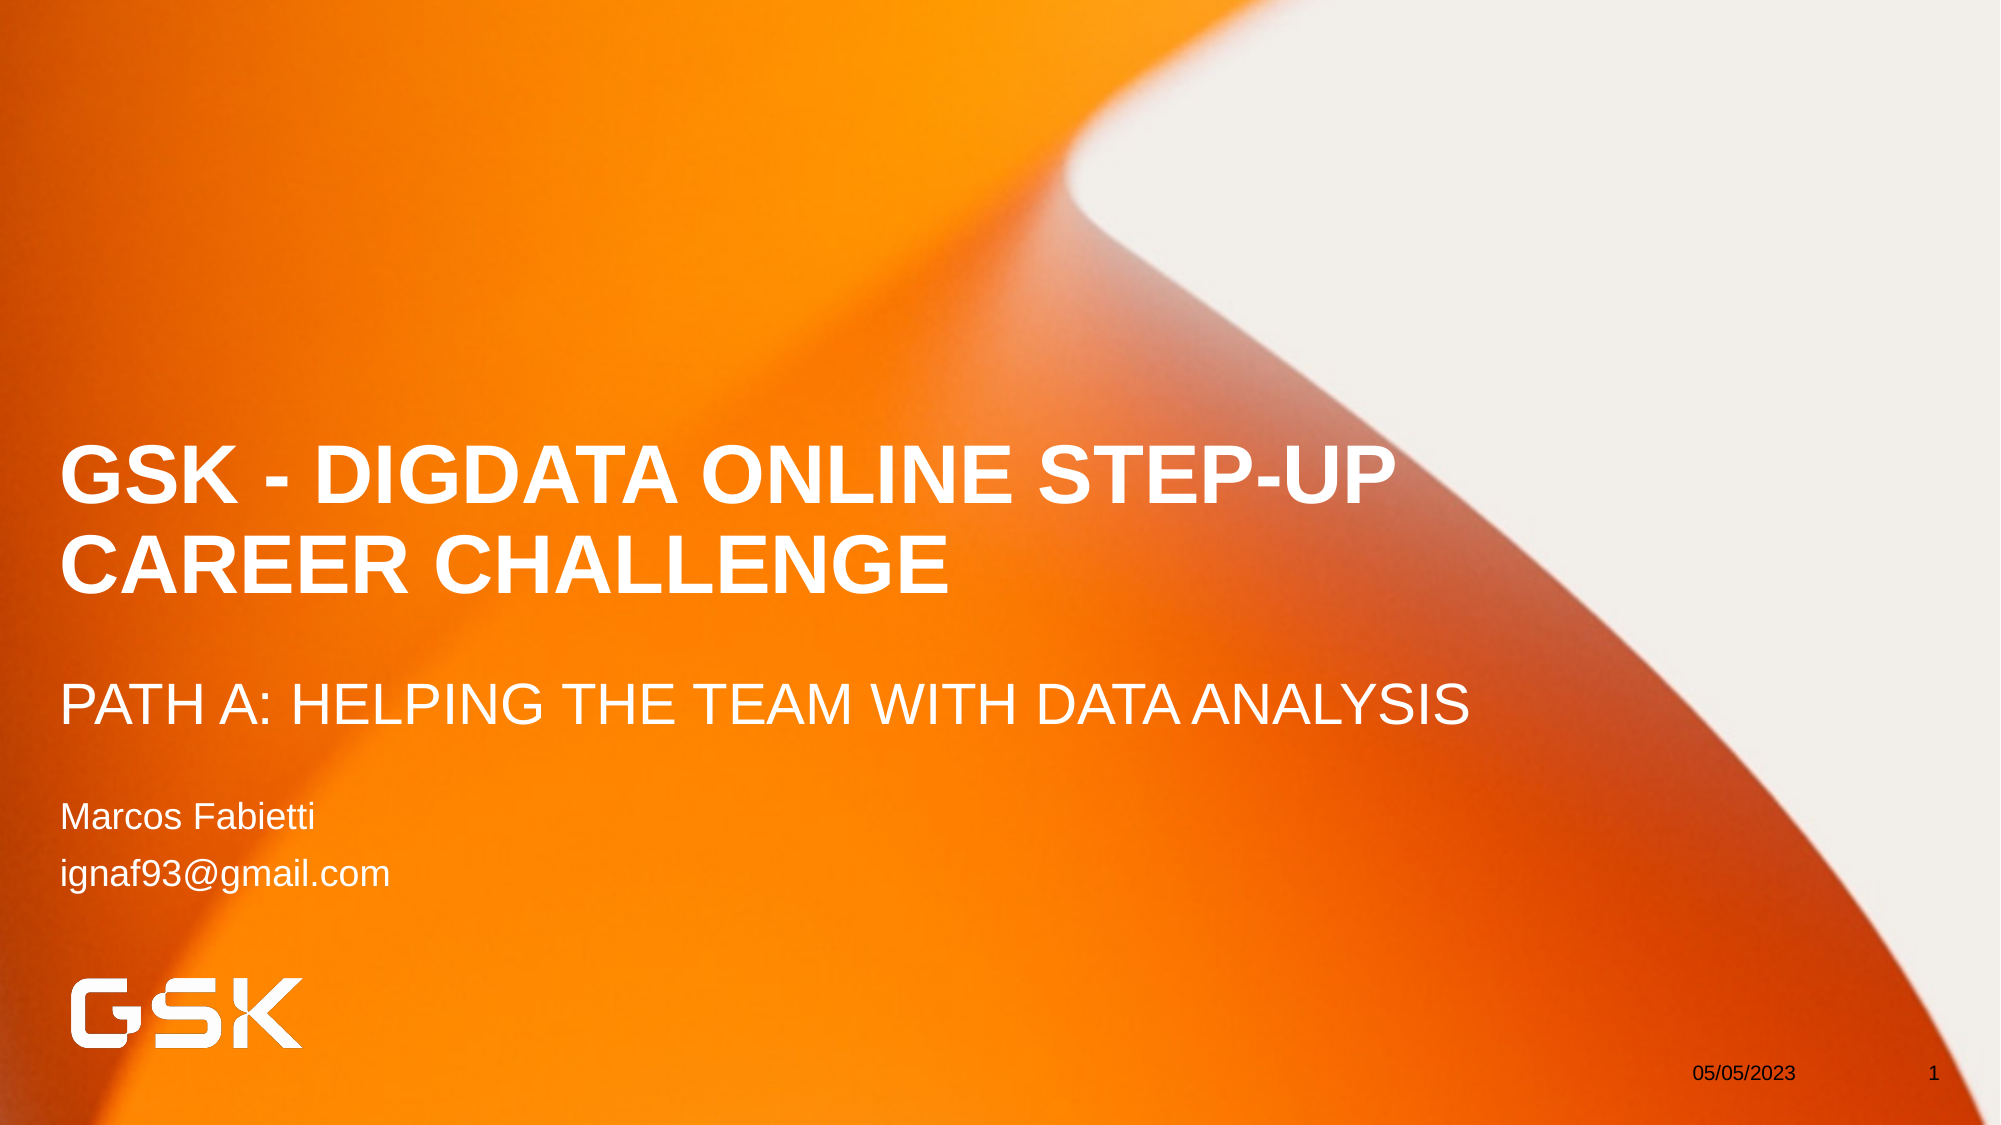

# GSK - DIGDATA ONLINE STEP-UP CAREER CHALLENGE PATH A: HELPING THE TEAM WITH DATA ANALYSIS
Marcos Fabietti
ignaf93@gmail.com
05/05/2023
1